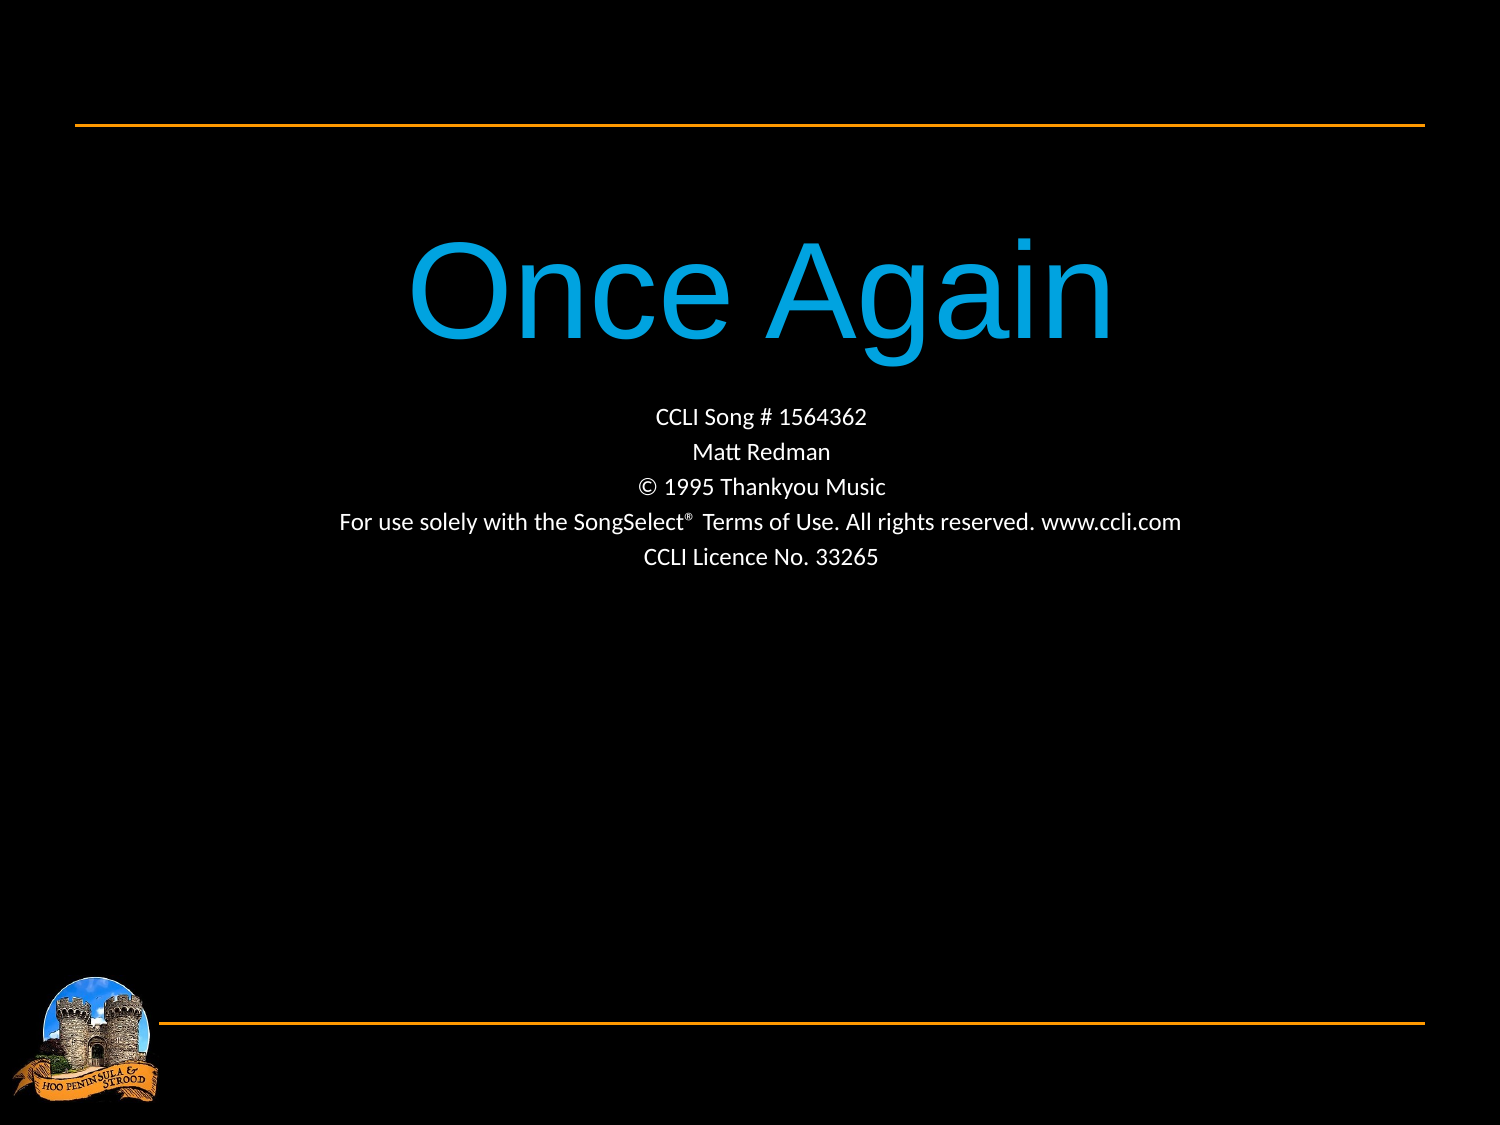

Once Again
CCLI Song # 1564362
Matt Redman
© 1995 Thankyou Music
For use solely with the SongSelect® Terms of Use. All rights reserved. www.ccli.com
CCLI Licence No. 33265